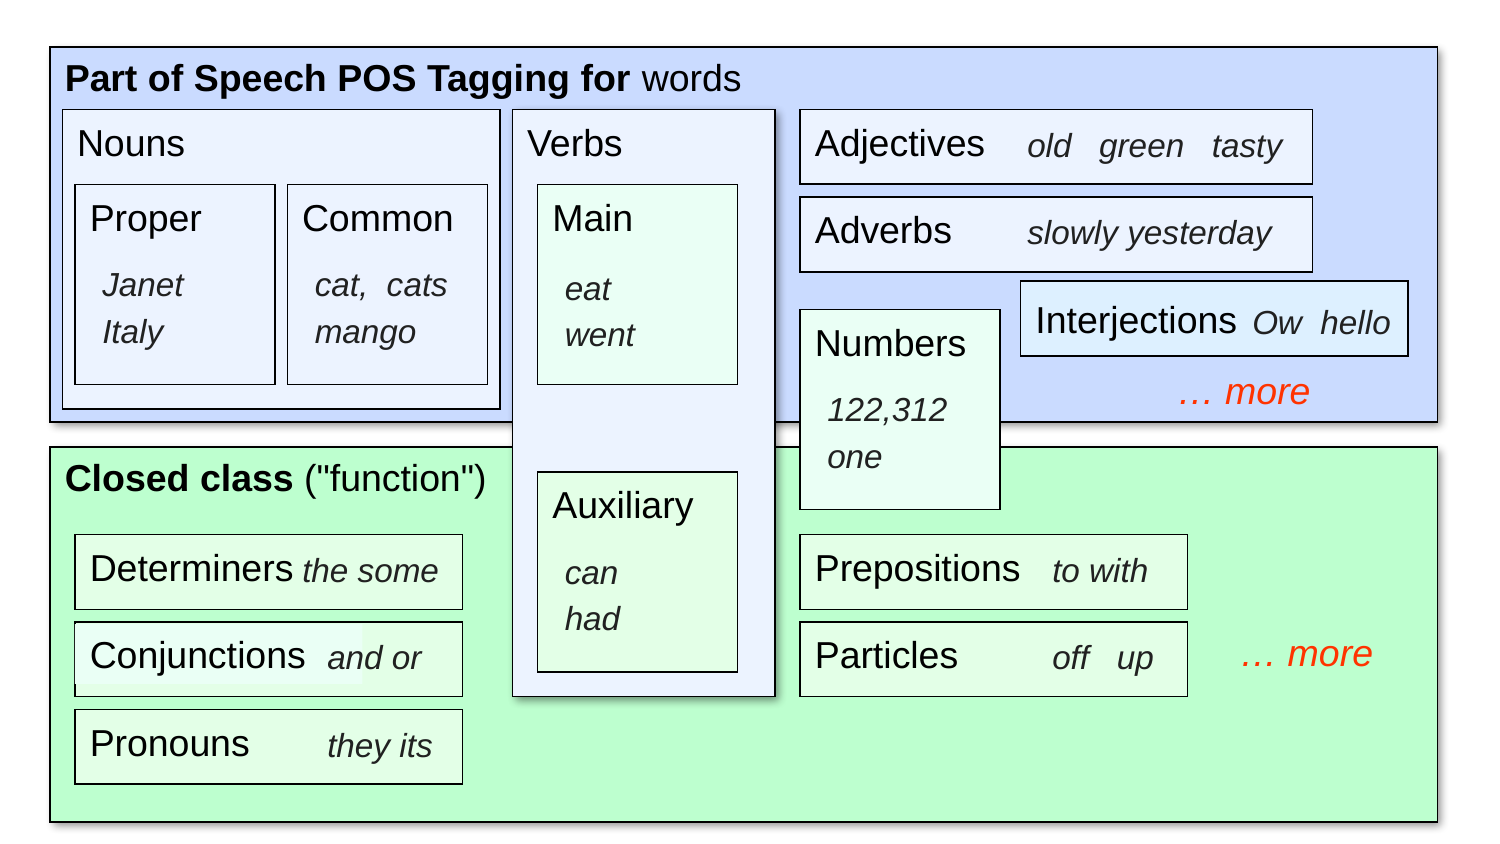

# Part of Speech POS tagging

Part of Speech POS Tagging for words

Nouns
Verbs
Adjectives
old   green   tasty

Proper
Common
Main

Adverbs
slowly yesterday
Janet
Italy
cat,  cats
mango
eat
went
Interjections
Ow  hello

Numbers
… more
122,312
one

Closed class ("function")

Auxiliary

Determiners
Prepositions
to with
the some
can
had

… more
Conjunctions
Particles
and or
off   up

Pronouns
they its